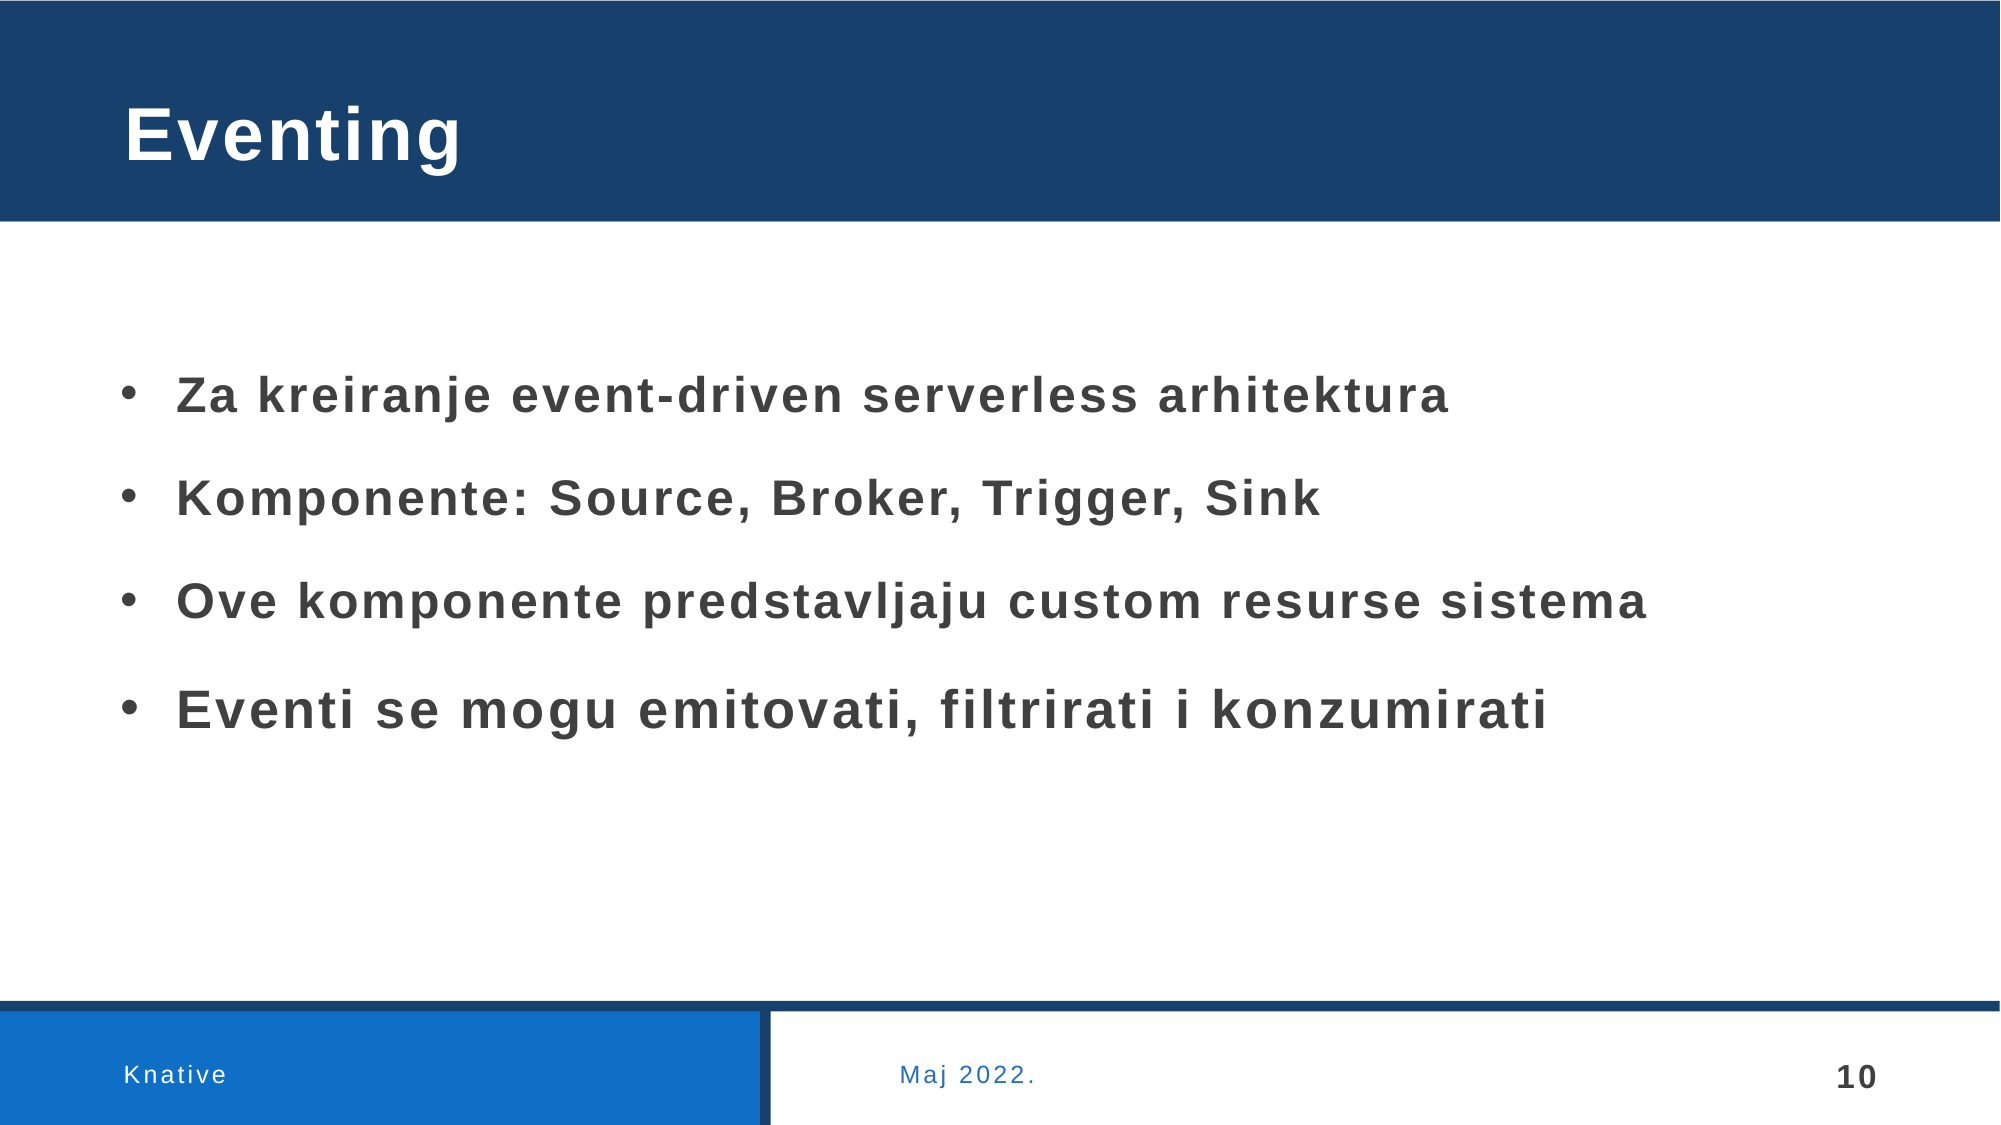

# Eventing
Za kreiranje event-driven serverless arhitektura
Komponente: Source, Broker, Trigger, Sink
Ove komponente predstavljaju custom resurse sistema
Eventi se mogu emitovati, filtrirati i konzumirati

Knative
Maj 2022.
10